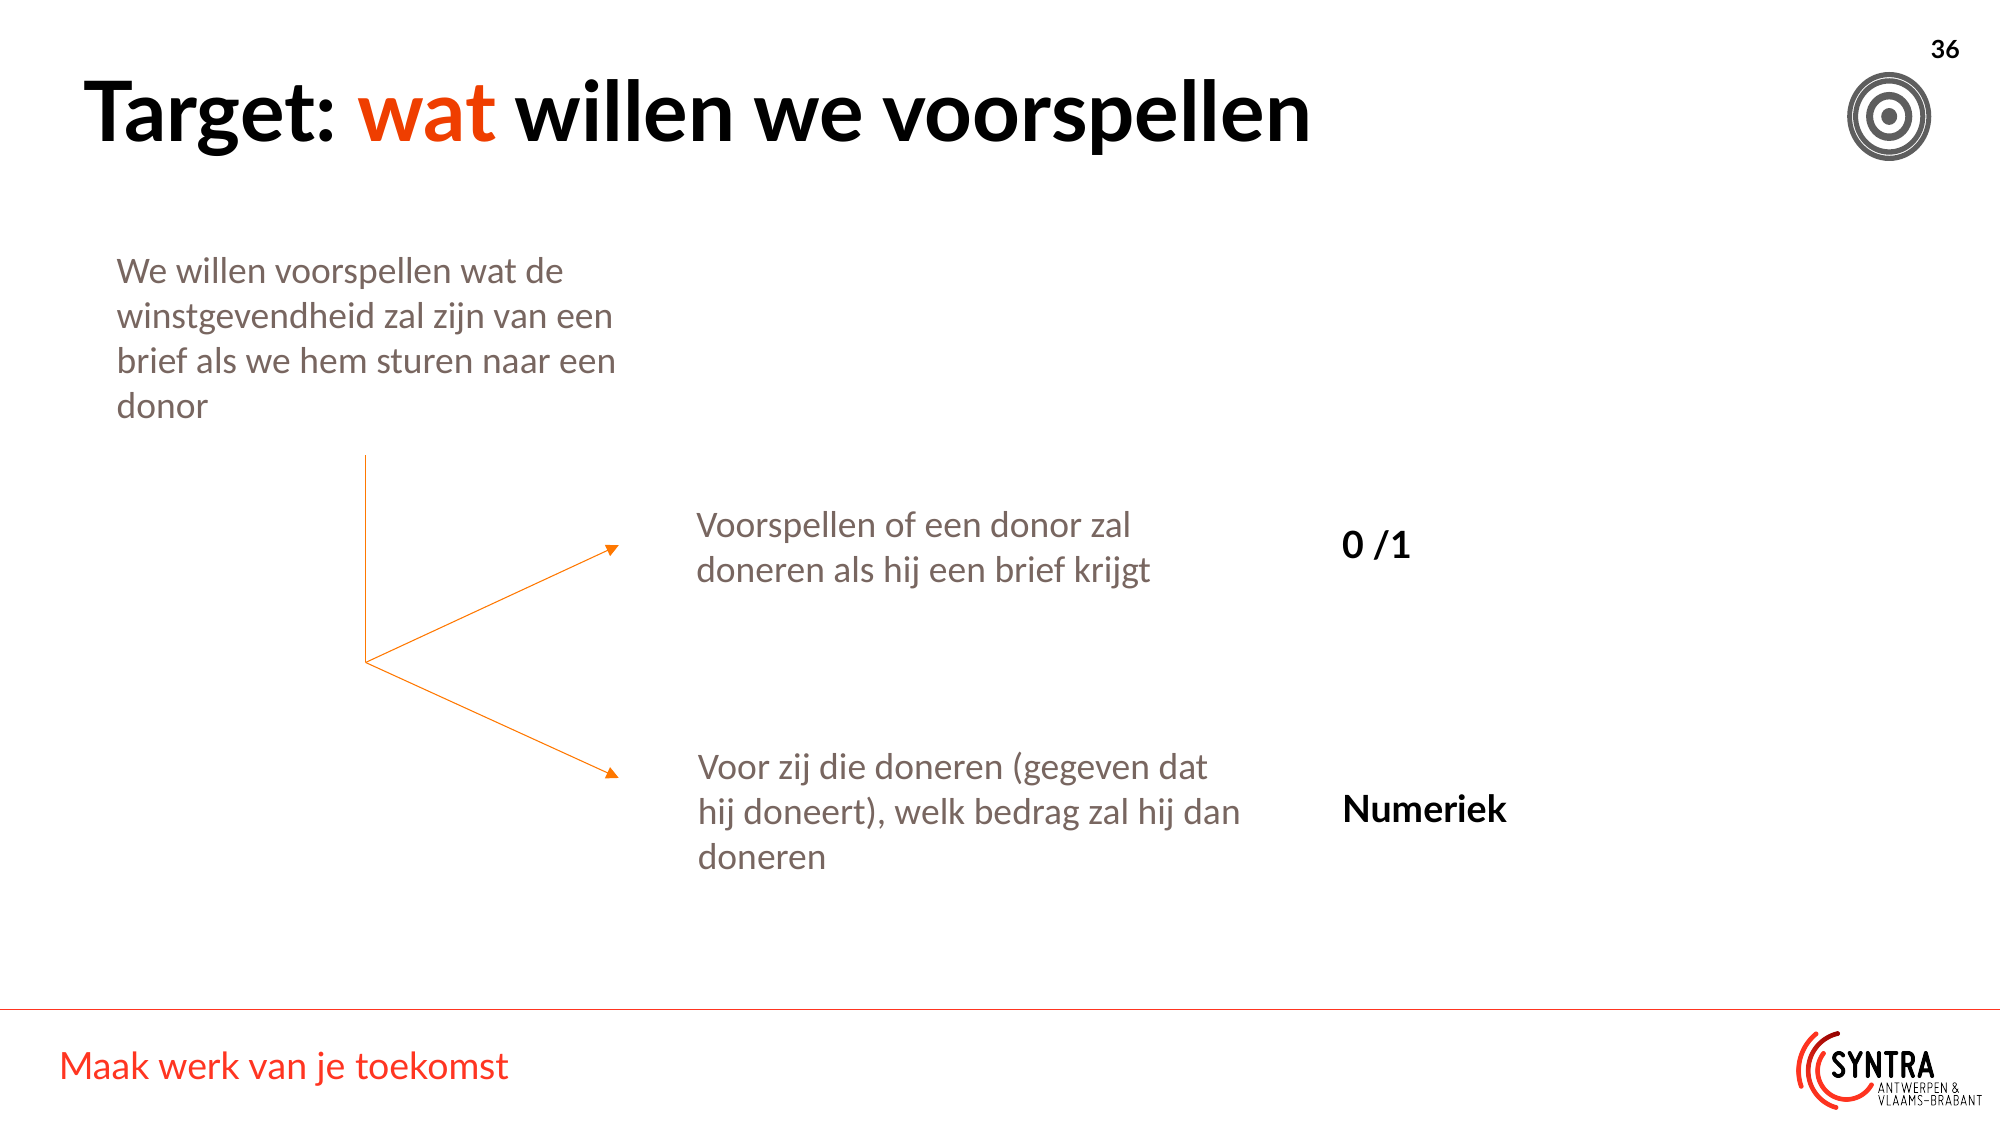

Target: wat willen we voorspellen

We willen voorspellen wat de winstgevendheid zal zijn van een brief als we hem sturen naar een donor
Voorspellen of een donor zal doneren als hij een brief krijgt
0 /1
Voor zij die doneren (gegeven dat hij doneert), welk bedrag zal hij dan doneren
Numeriek